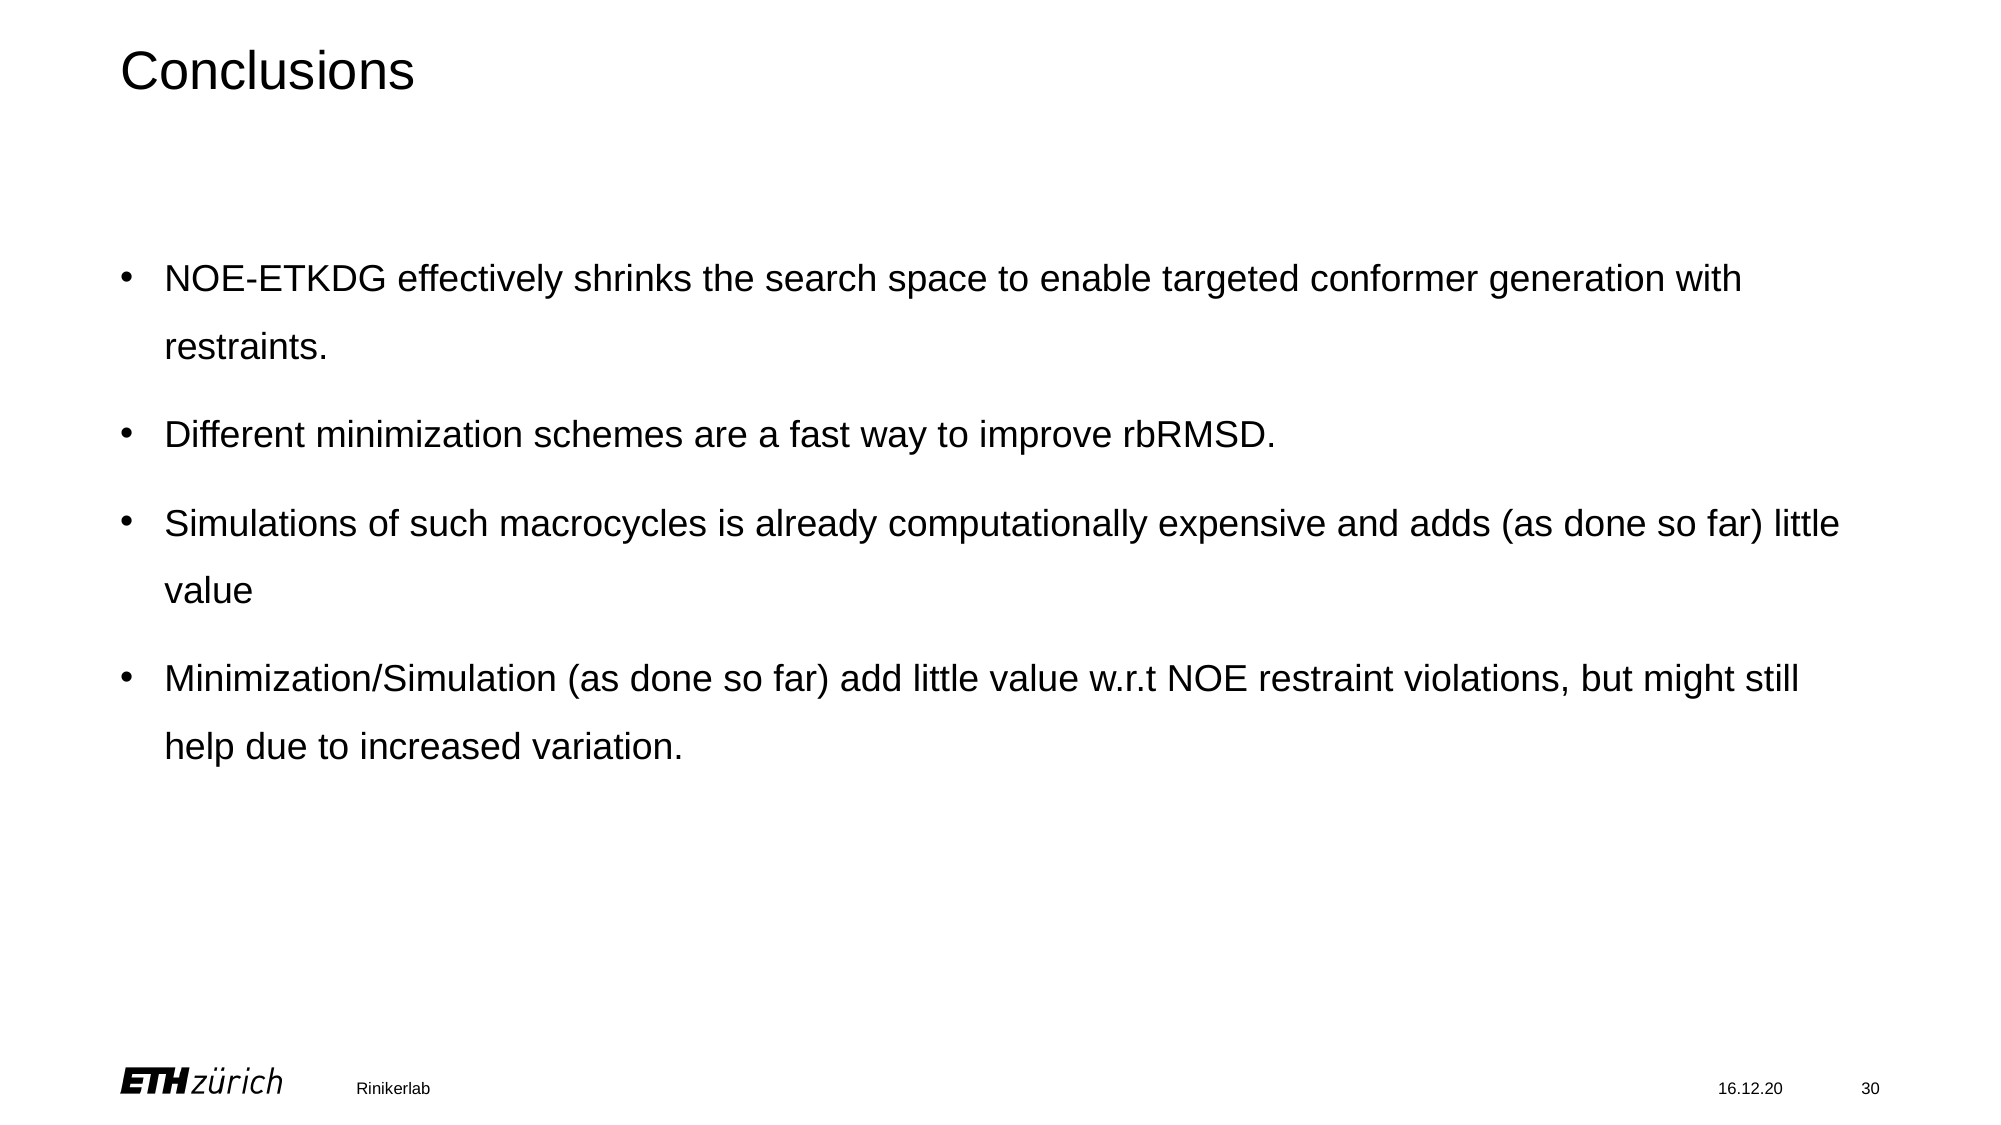

# Conclusions
NOE-ETKDG effectively shrinks the search space to enable targeted conformer generation with restraints.
Different minimization schemes are a fast way to improve rbRMSD.
Simulations of such macrocycles is already computationally expensive and adds (as done so far) little value
Minimization/Simulation (as done so far) add little value w.r.t NOE restraint violations, but might still help due to increased variation.

Rinikerlab
16.12.20
30